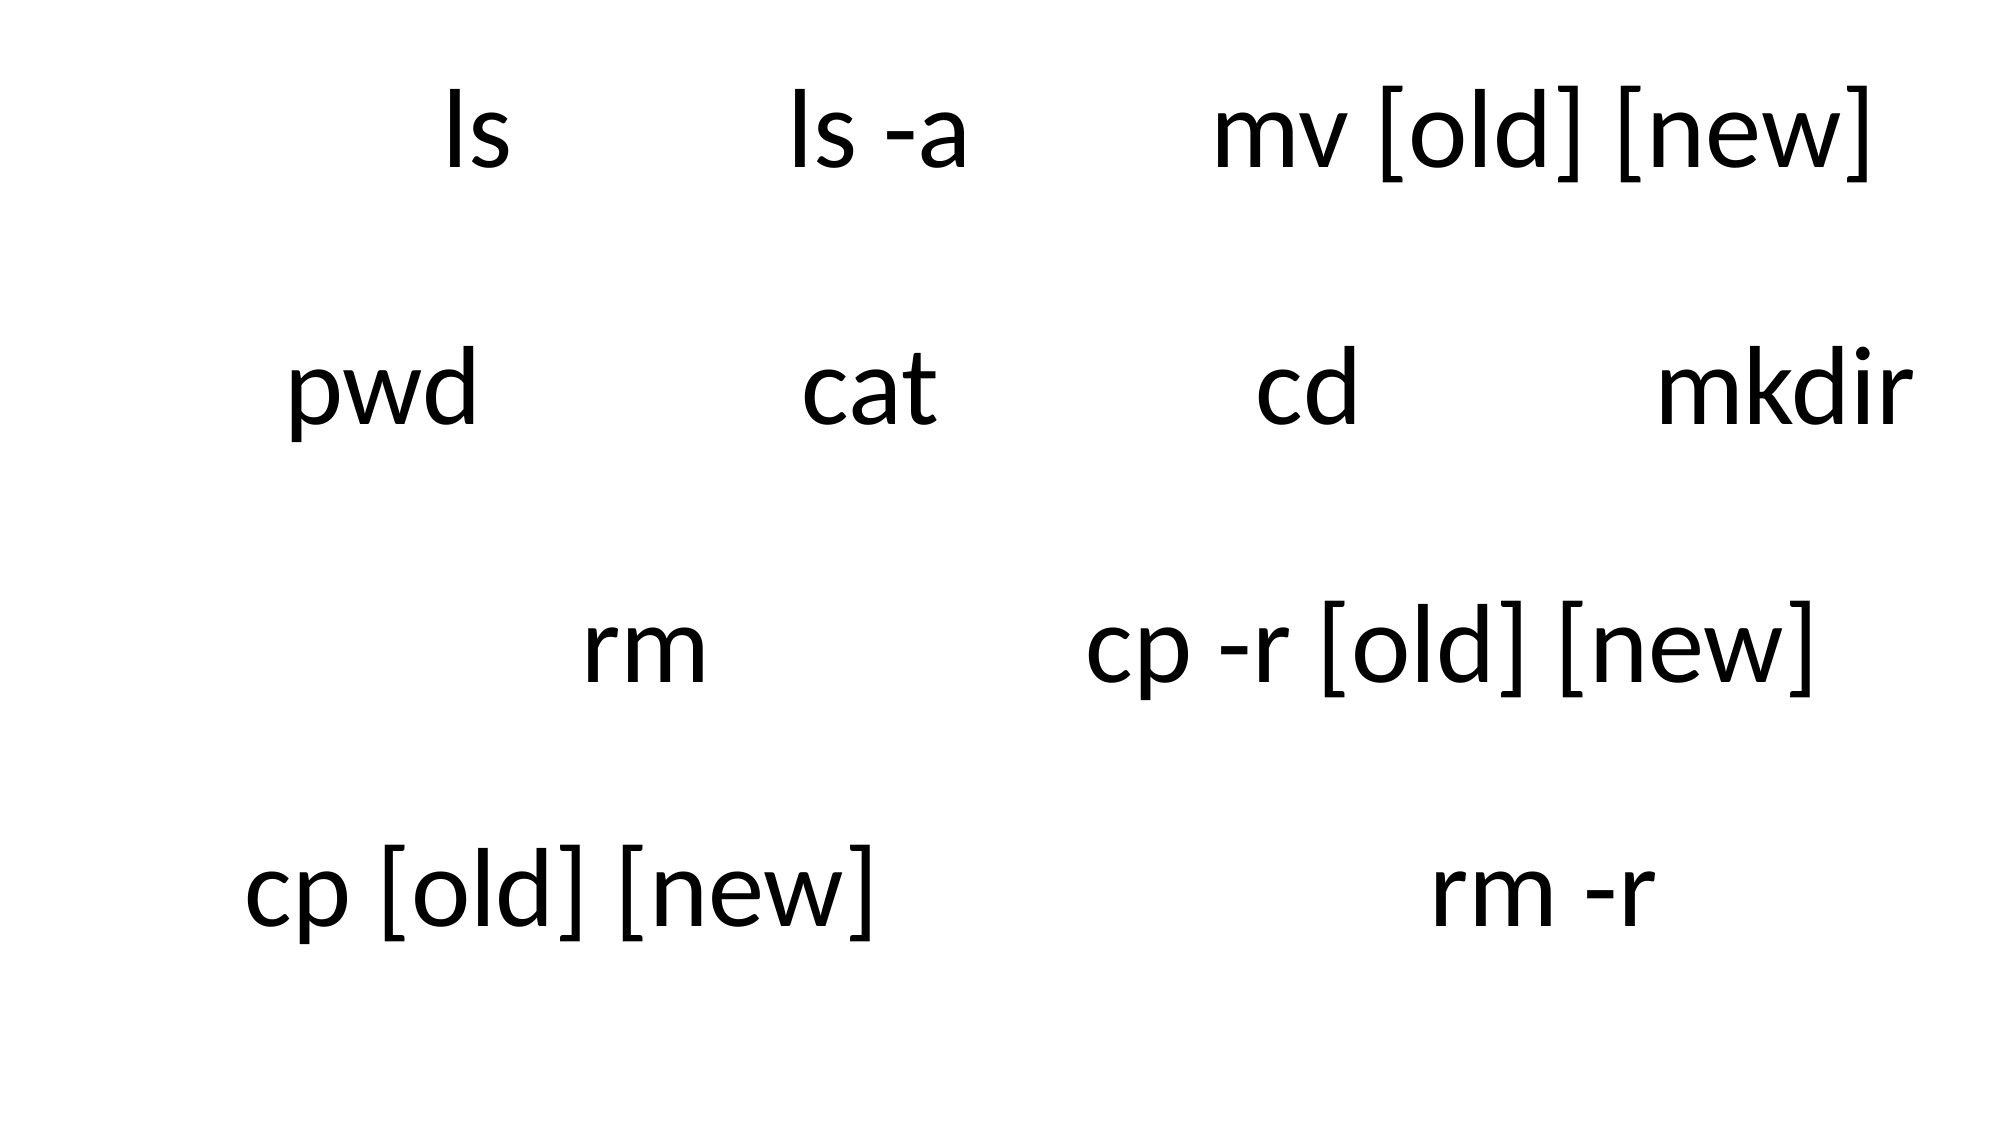

ls
ls -a
mv [old] [new]
cat
cd
mkdir
pwd
rm
cp -r [old] [new]
cp [old] [new]
rm -r